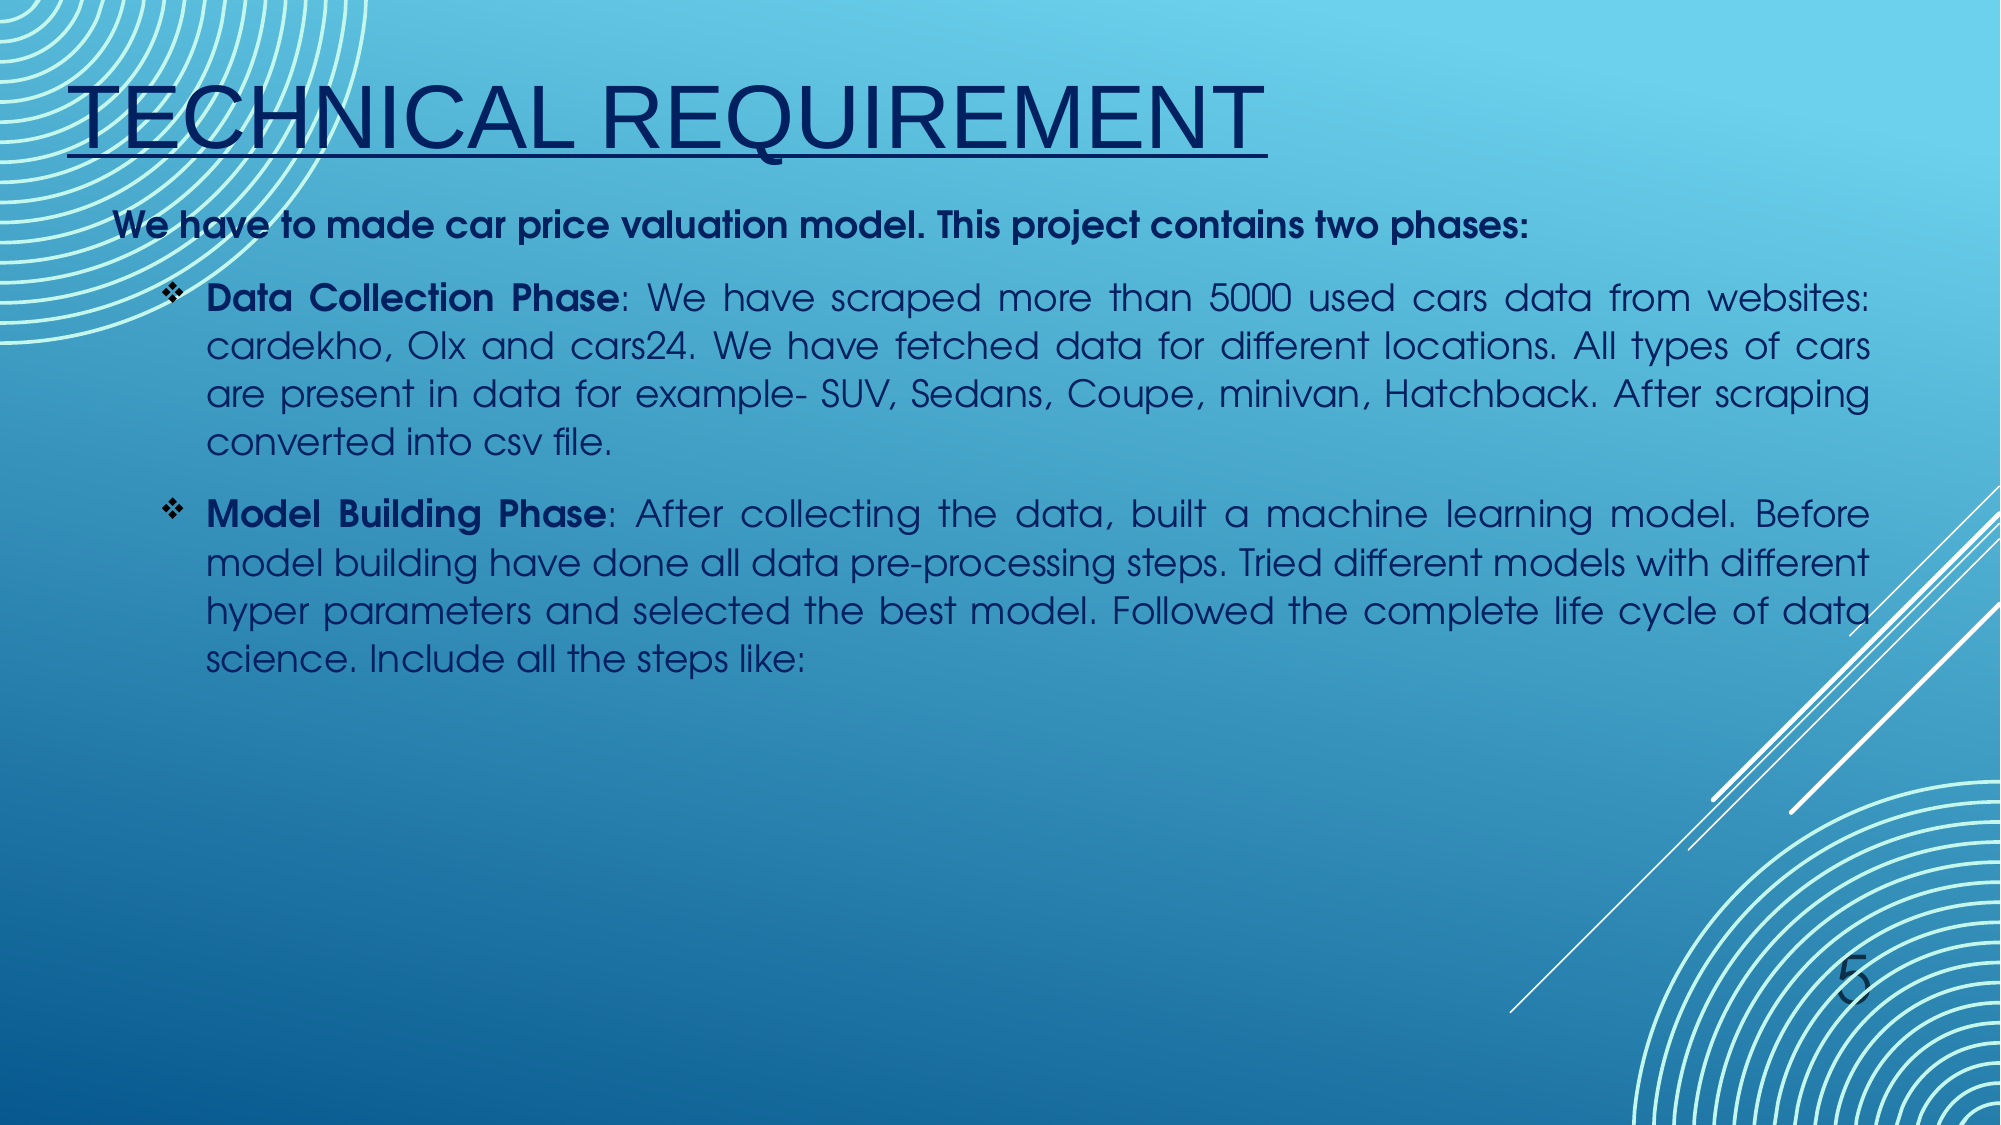

Technical Requirement
We have to made car price valuation model. This project contains two phases:
Data Collection Phase: We have scraped more than 5000 used cars data from websites: cardekho, Olx and cars24. We have fetched data for different locations. All types of cars are present in data for example- SUV, Sedans, Coupe, minivan, Hatchback. After scraping converted into csv file.
Model Building Phase: After collecting the data, built a machine learning model. Before model building have done all data pre-processing steps. Tried different models with different hyper parameters and selected the best model. Followed the complete life cycle of data science. Include all the steps like:

5